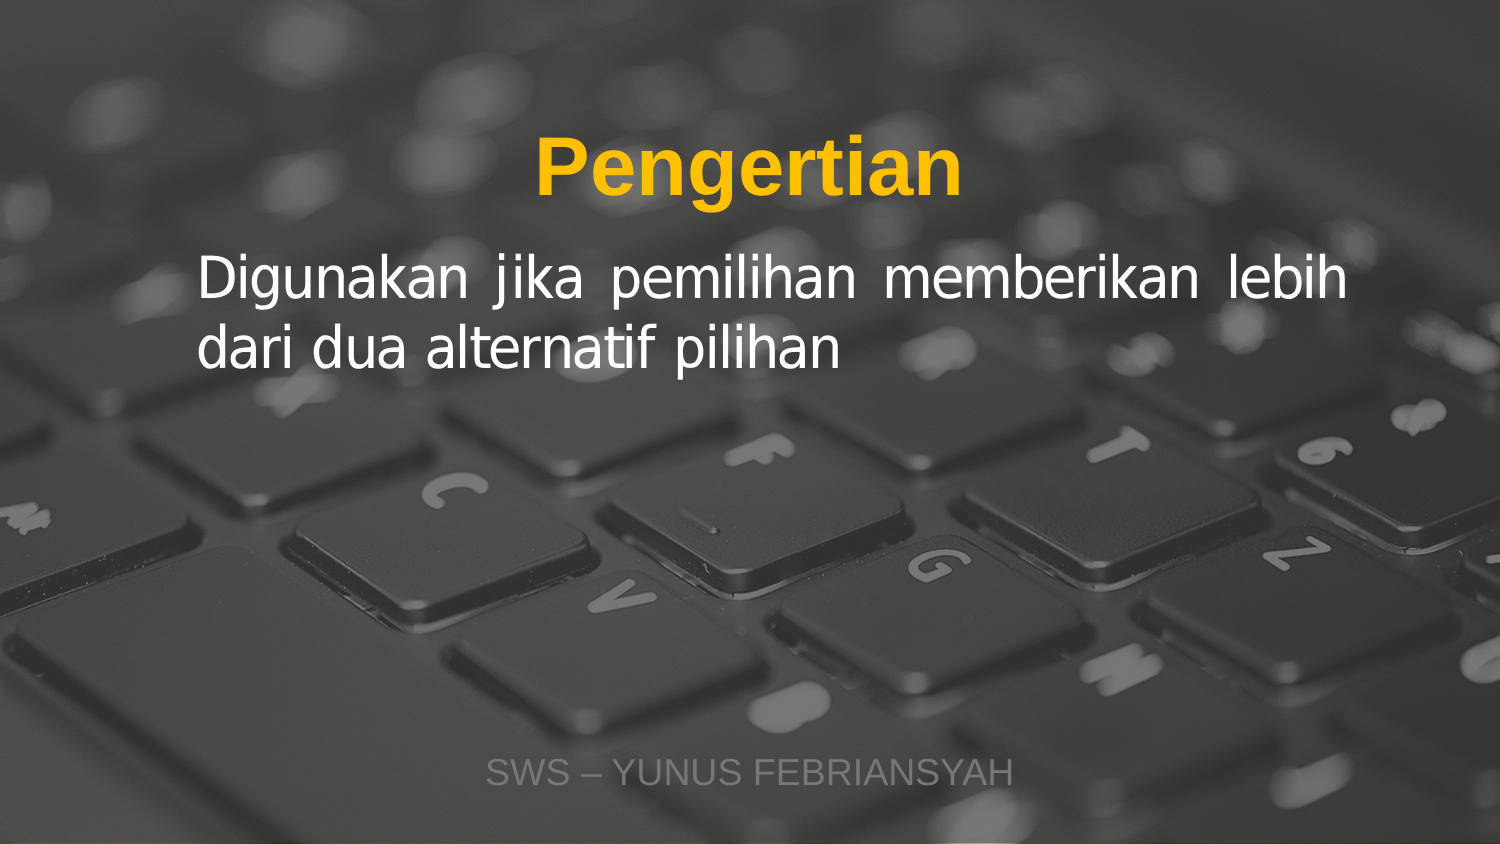

Pengertian
Digunakan jika pemilihan memberikan lebih dari dua alternatif pilihan